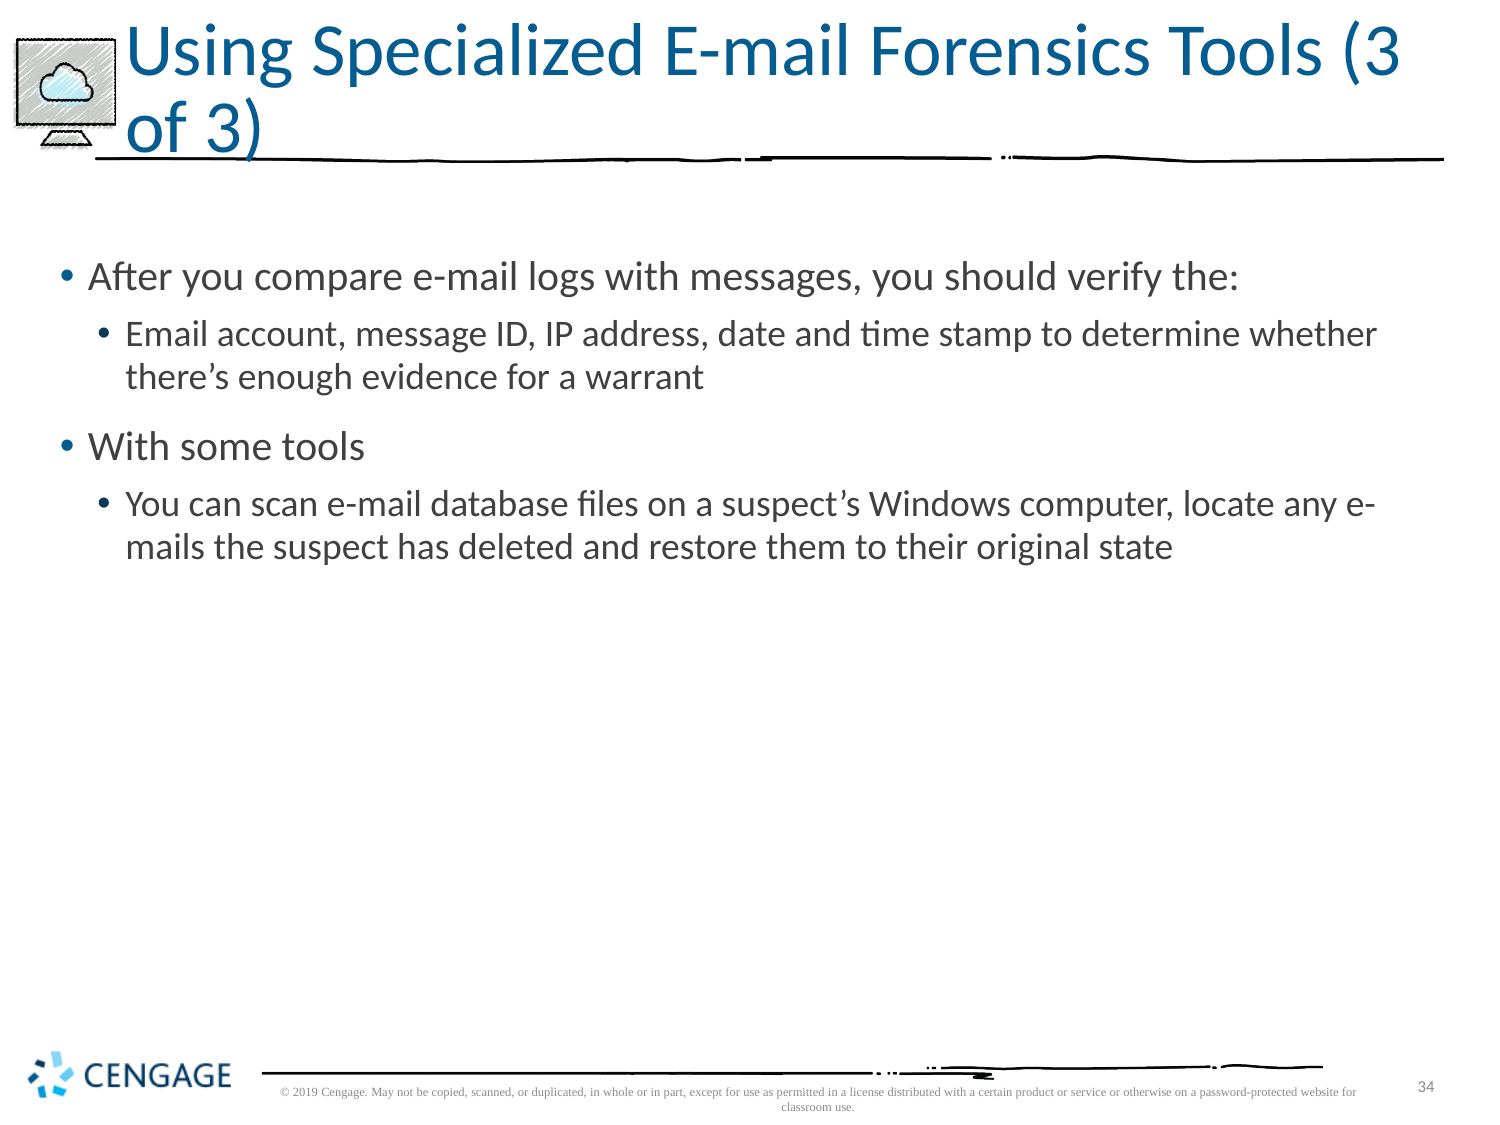

# Using Specialized E-mail Forensics Tools (3 of 3)
After you compare e-mail logs with messages, you should verify the:
Email account, message ID, IP address, date and time stamp to determine whether there’s enough evidence for a warrant
With some tools
You can scan e-mail database files on a suspect’s Windows computer, locate any e-mails the suspect has deleted and restore them to their original state
© 2019 Cengage. May not be copied, scanned, or duplicated, in whole or in part, except for use as permitted in a license distributed with a certain product or service or otherwise on a password-protected website for classroom use.